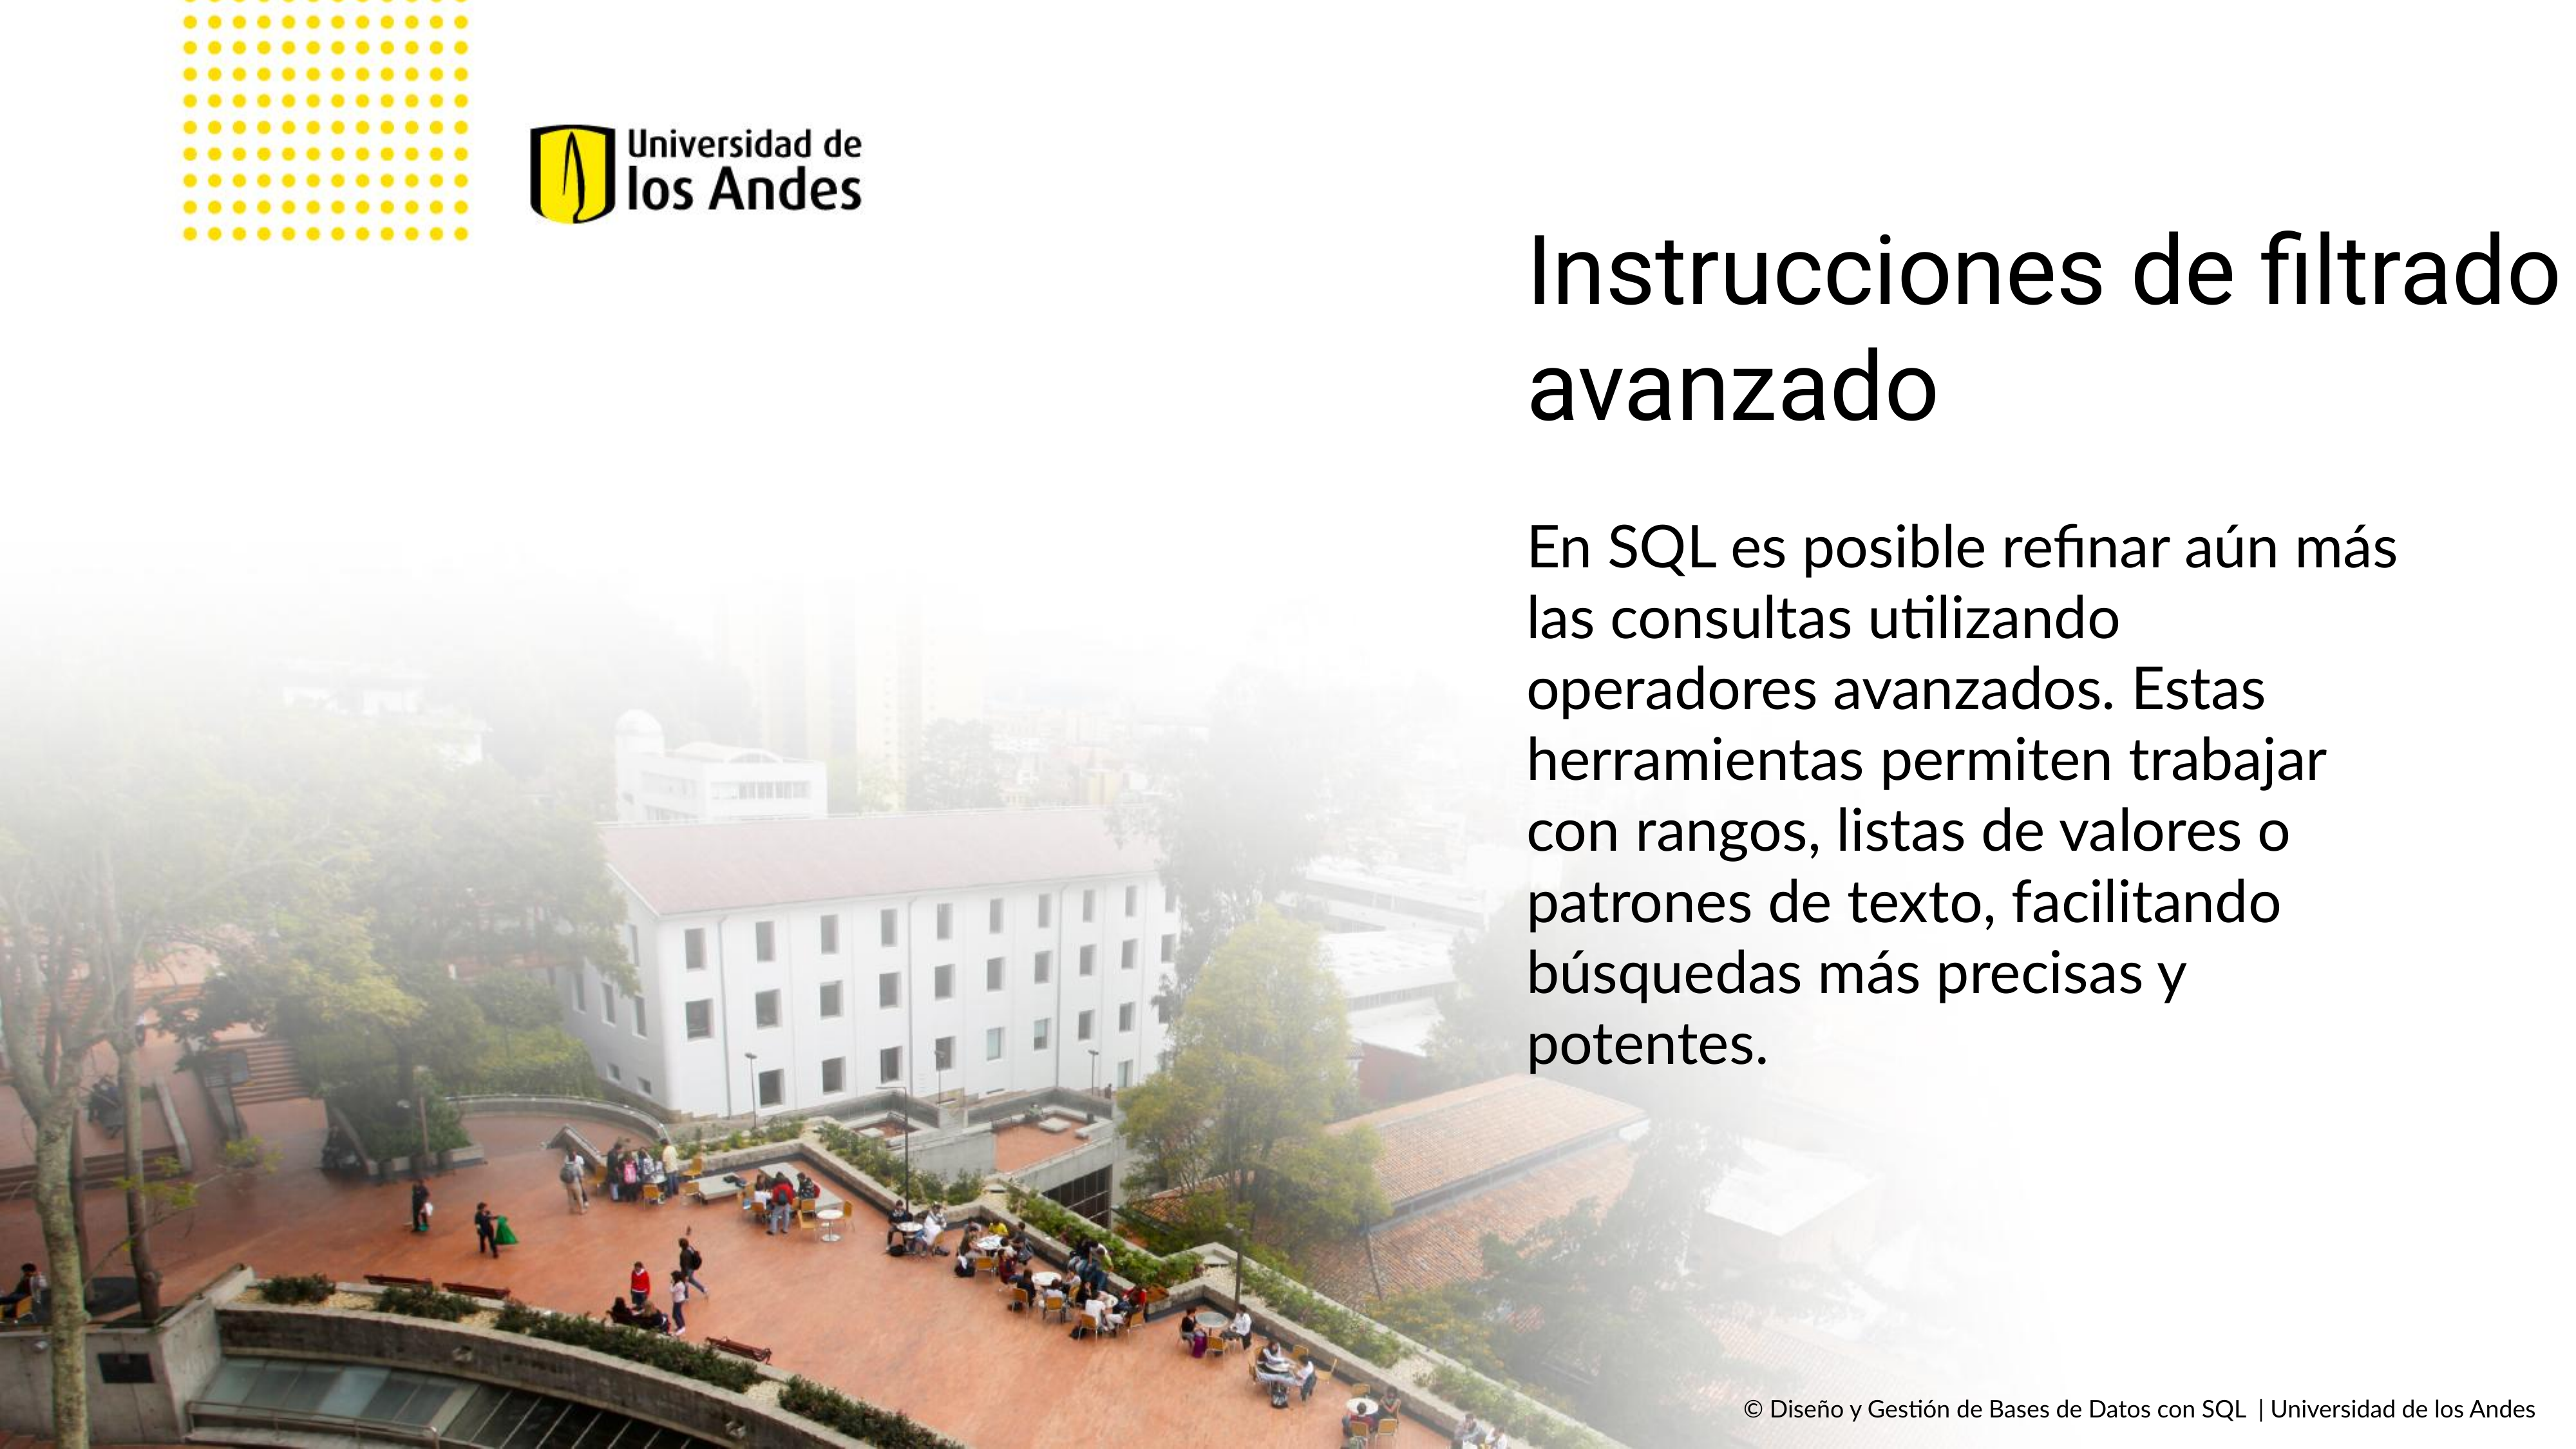

Instrucciones de filtrado avanzado
En SQL es posible refinar aún más las consultas utilizando operadores avanzados. Estas herramientas permiten trabajar con rangos, listas de valores o patrones de texto, facilitando búsquedas más precisas y potentes.

© Diseño y Gestión de Bases de Datos con SQL  | Universidad de los Andes